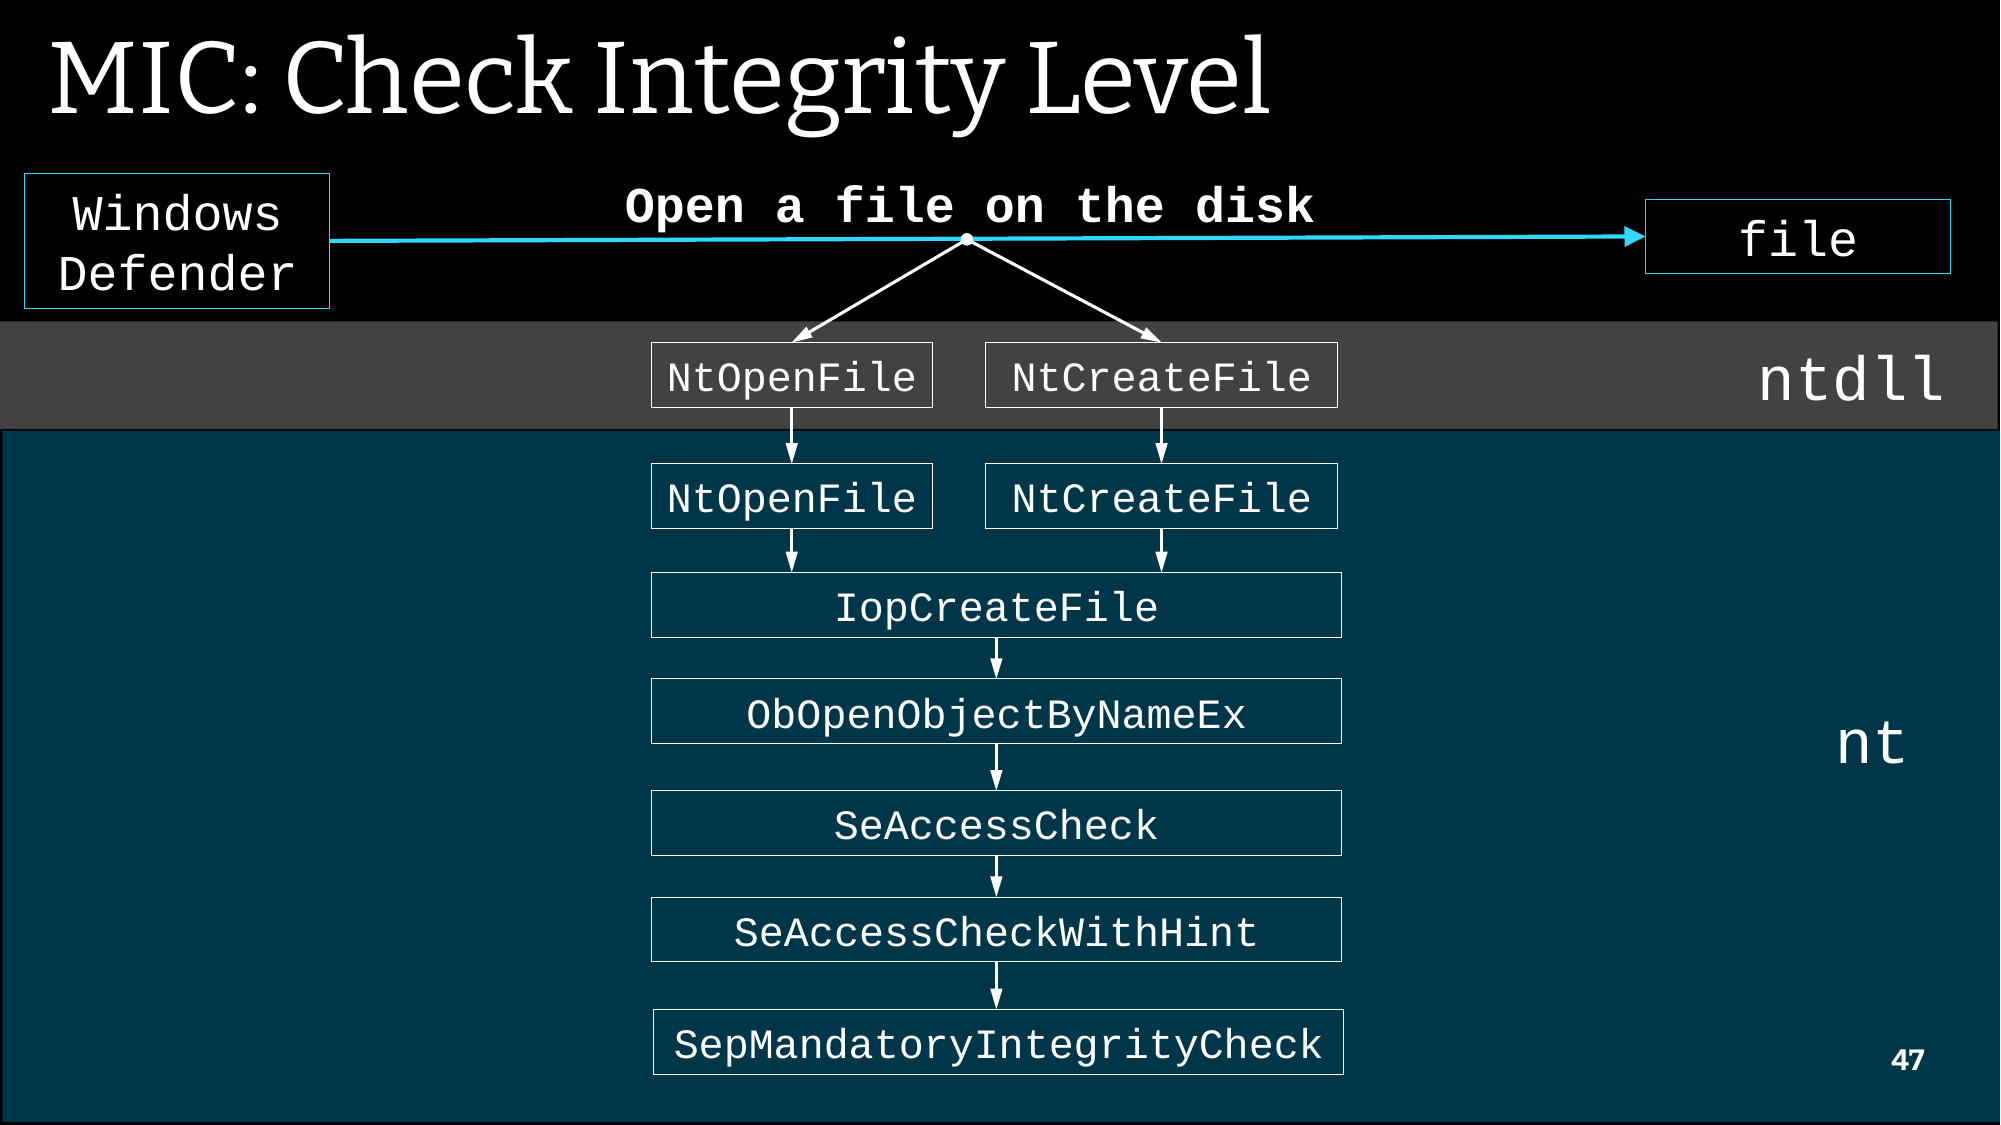

# MIC: Check Integrity Level
Open a file on the disk
Windows Defender
file
ntdll
NtOpenFile
NtCreateFile
nt

NtOpenFile
NtCreateFile
IopCreateFile
ObOpenObjectByNameEx
SeAccessCheck
SeAccessCheckWithHint
SepMandatoryIntegrityCheck
47